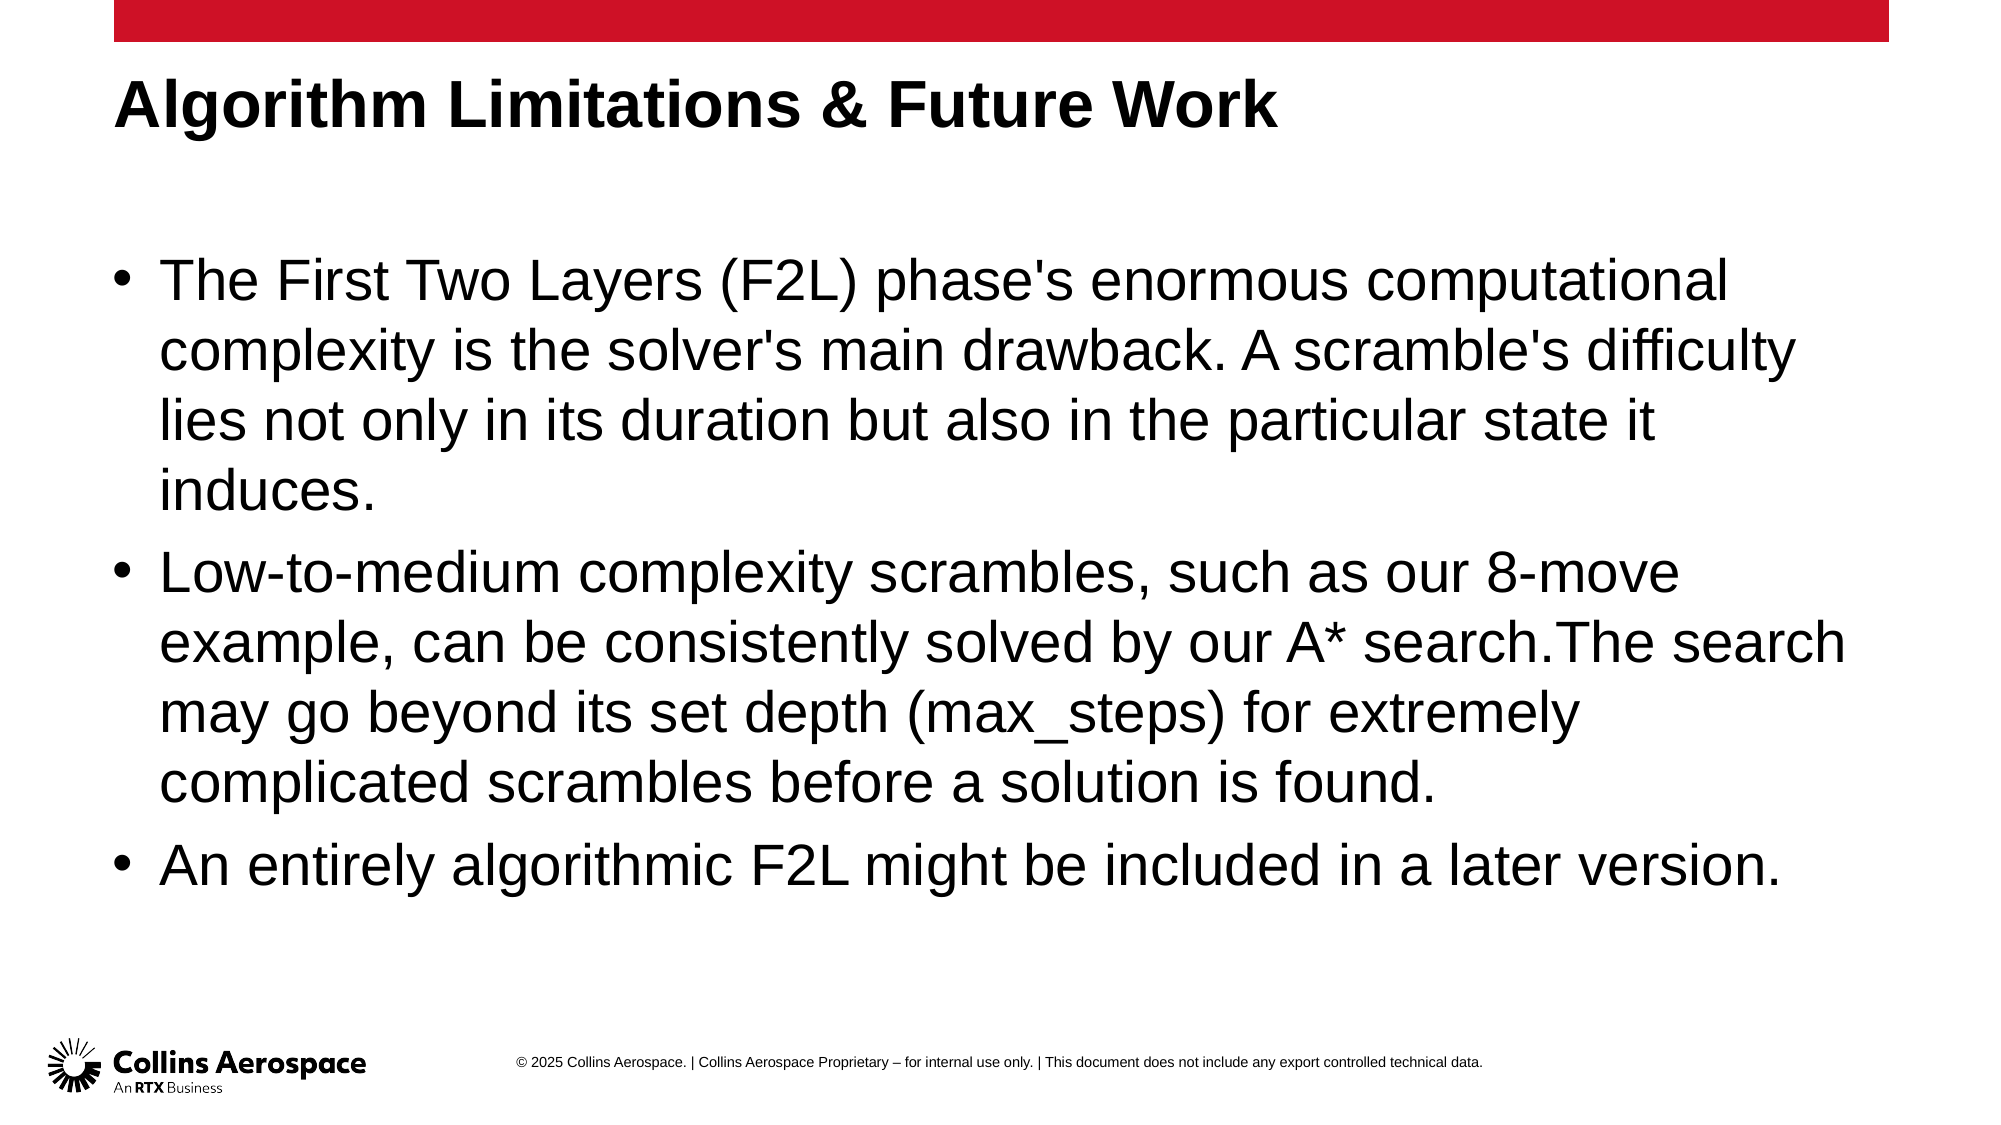

# Algorithm Limitations & Future Work
The First Two Layers (F2L) phase's enormous computational complexity is the solver's main drawback. A scramble's difficulty lies not only in its duration but also in the particular state it induces.
Low-to-medium complexity scrambles, such as our 8-move example, can be consistently solved by our A* search.The search may go beyond its set depth (max_steps) for extremely complicated scrambles before a solution is found.
An entirely algorithmic F2L might be included in a later version.
© 2025 Collins Aerospace. | Collins Aerospace Proprietary – for internal use only. | This document does not include any export controlled technical data.